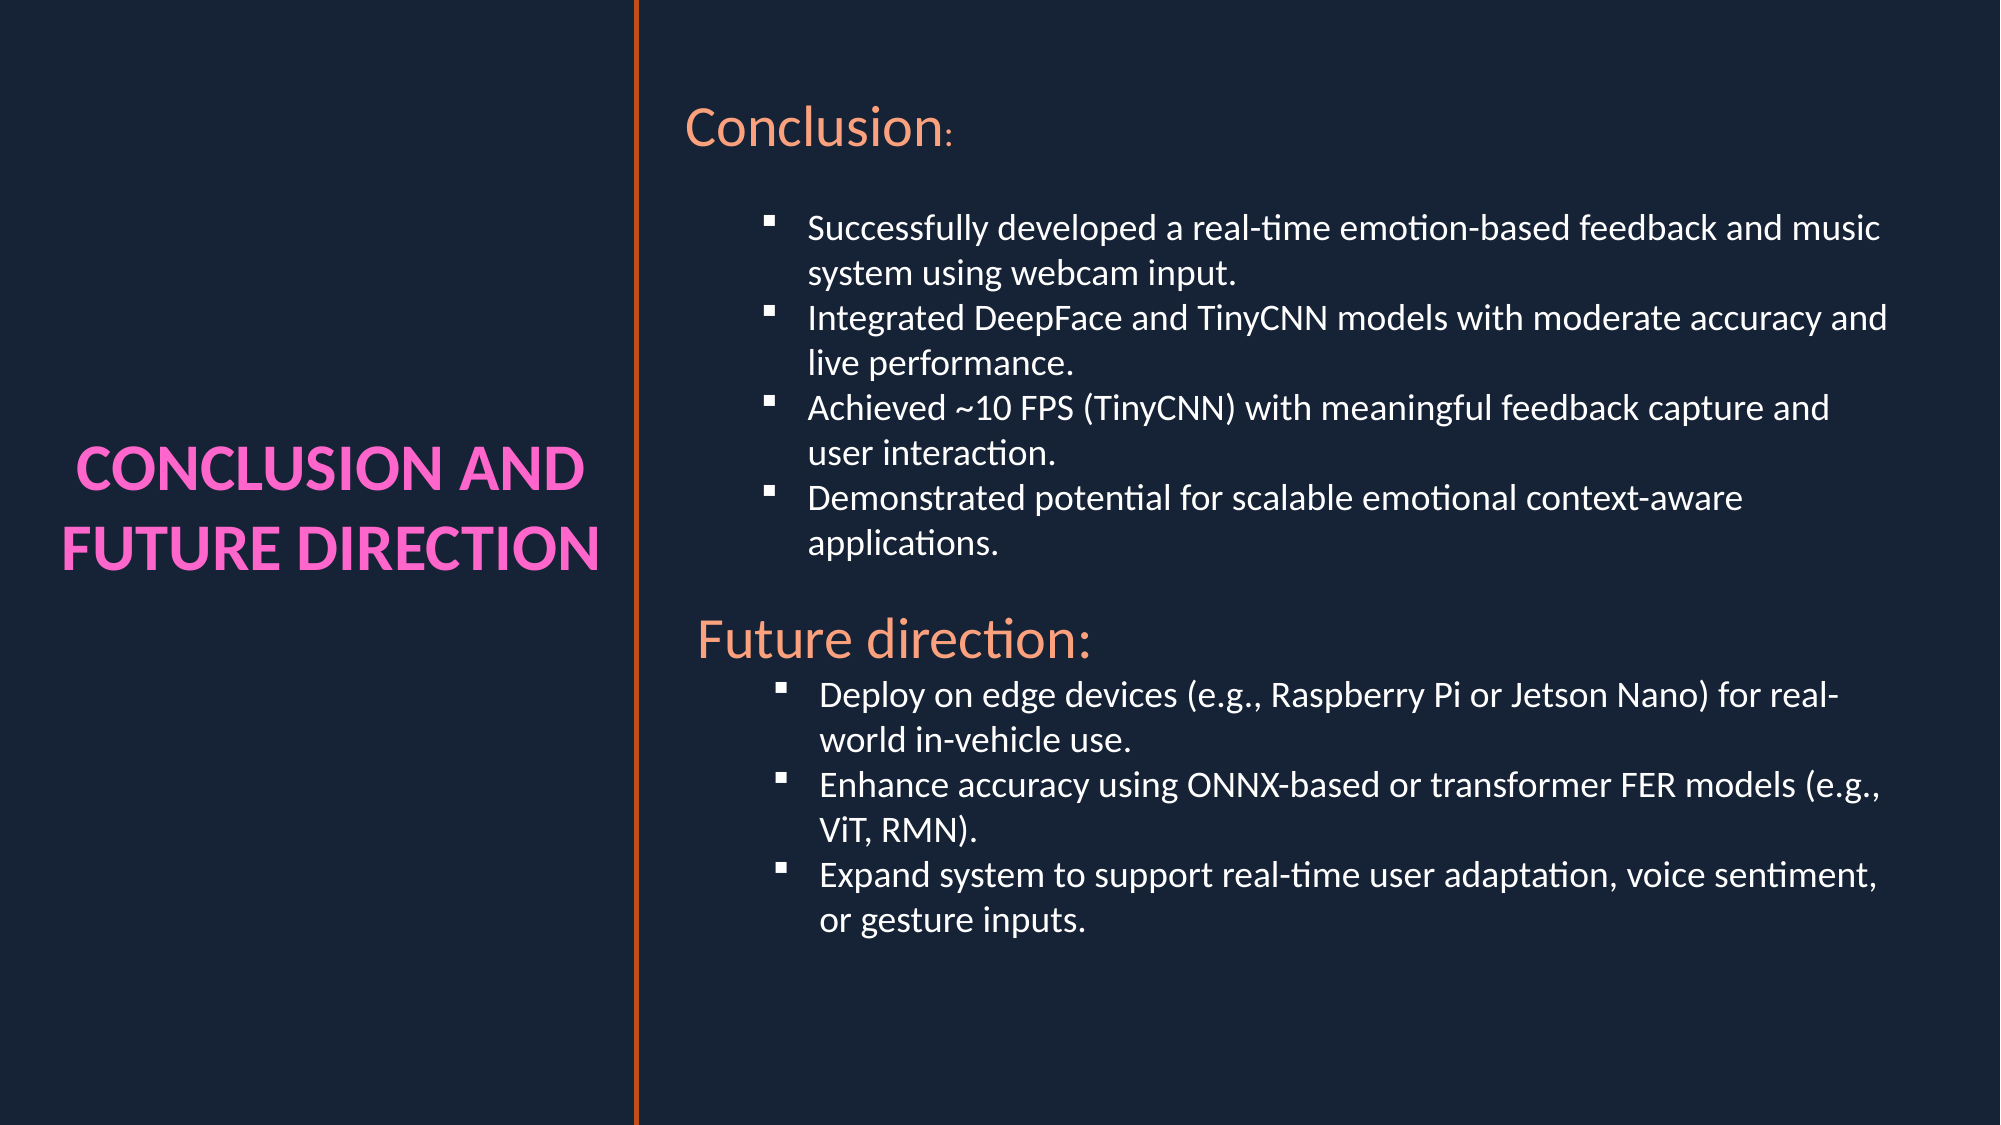

Conclusion:

Successfully developed a real-time emotion-based feedback and music system using webcam input.
Integrated DeepFace and TinyCNN models with moderate accuracy and live performance.
Achieved ~10 FPS (TinyCNN) with meaningful feedback capture and user interaction.
Demonstrated potential for scalable emotional context-aware applications.

CONCLUSION AND FUTURE DIRECTION
Future direction:
Deploy on edge devices (e.g., Raspberry Pi or Jetson Nano) for real-world in-vehicle use.
Enhance accuracy using ONNX-based or transformer FER models (e.g., ViT, RMN).
Expand system to support real-time user adaptation, voice sentiment, or gesture inputs.